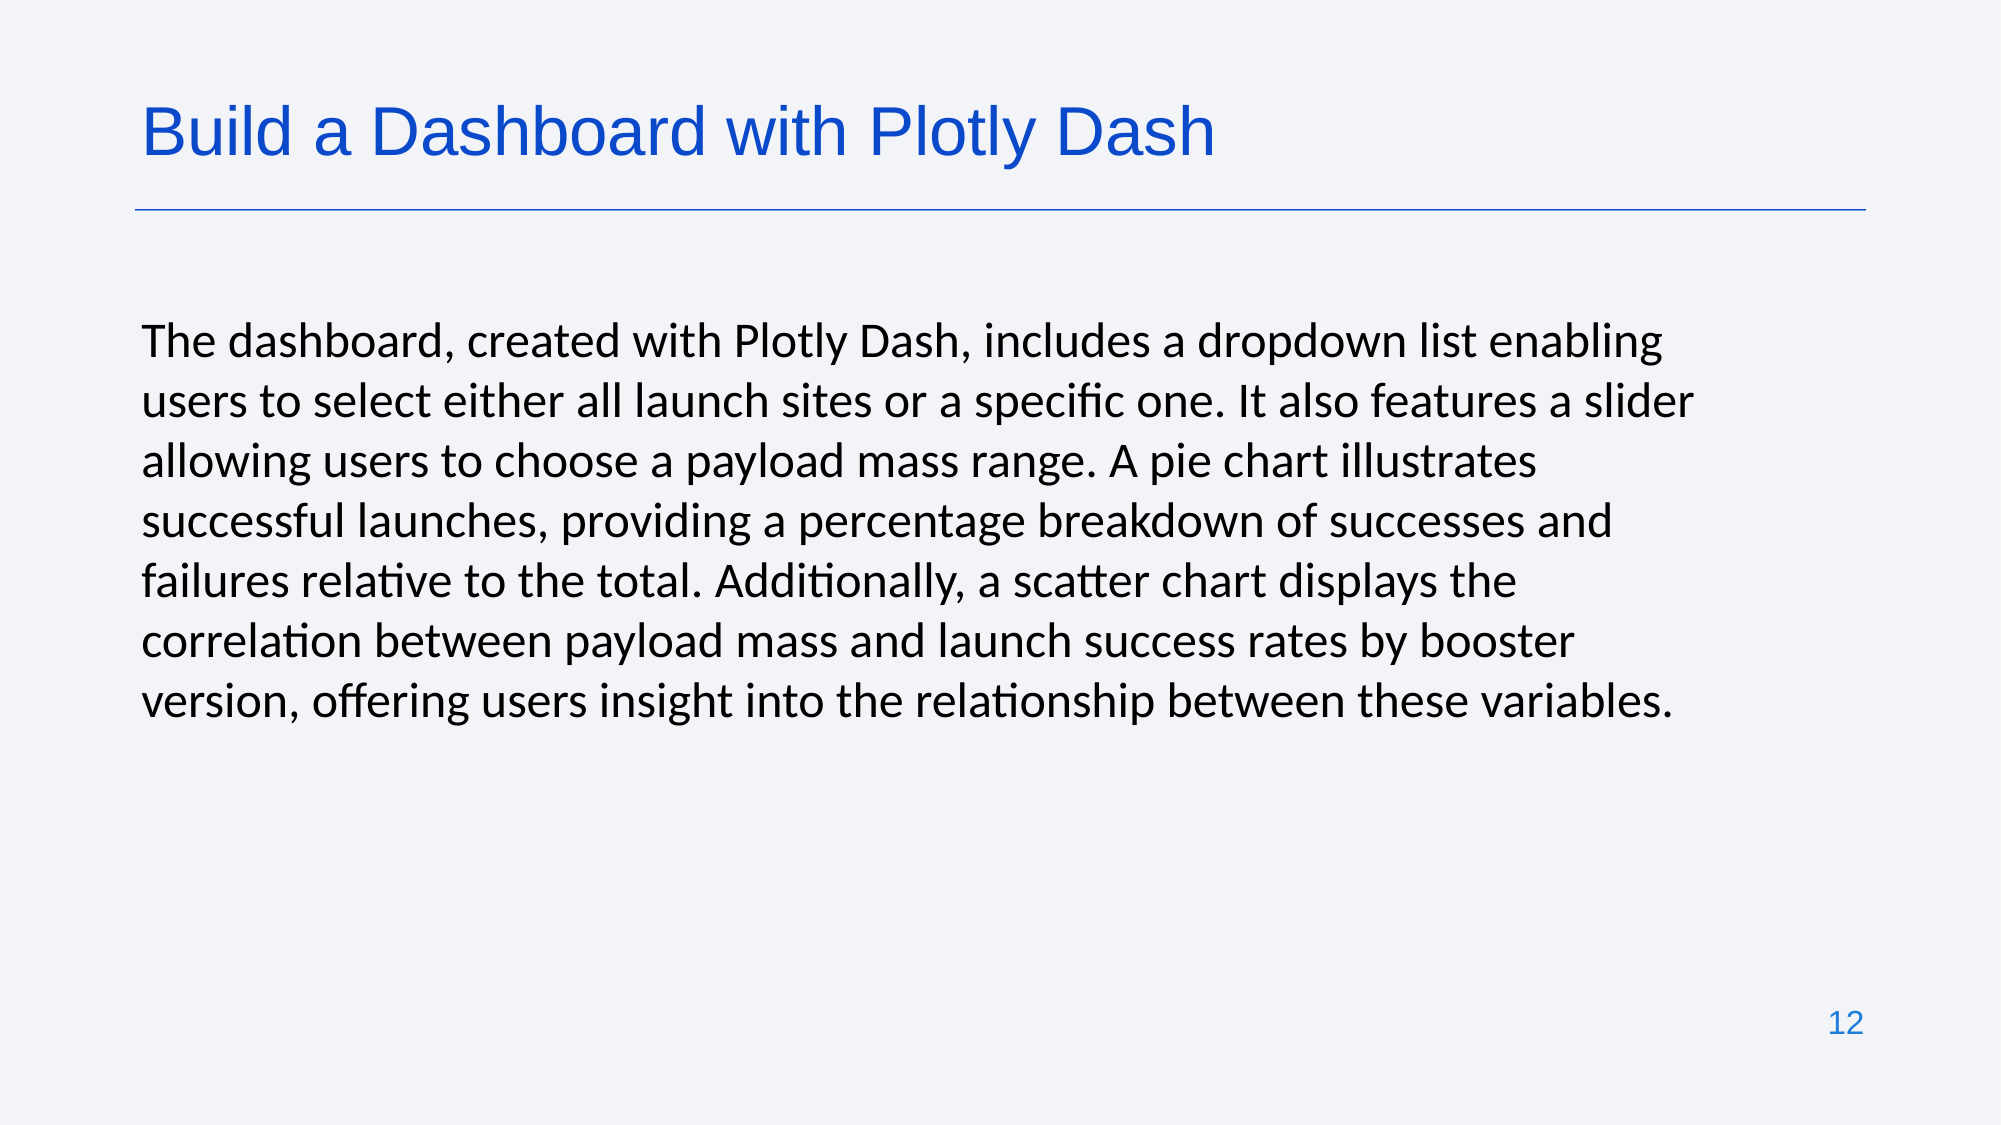

Build a Dashboard with Plotly Dash
The dashboard, created with Plotly Dash, includes a dropdown list enabling users to select either all launch sites or a specific one. It also features a slider allowing users to choose a payload mass range. A pie chart illustrates successful launches, providing a percentage breakdown of successes and failures relative to the total. Additionally, a scatter chart displays the correlation between payload mass and launch success rates by booster version, offering users insight into the relationship between these variables.
12